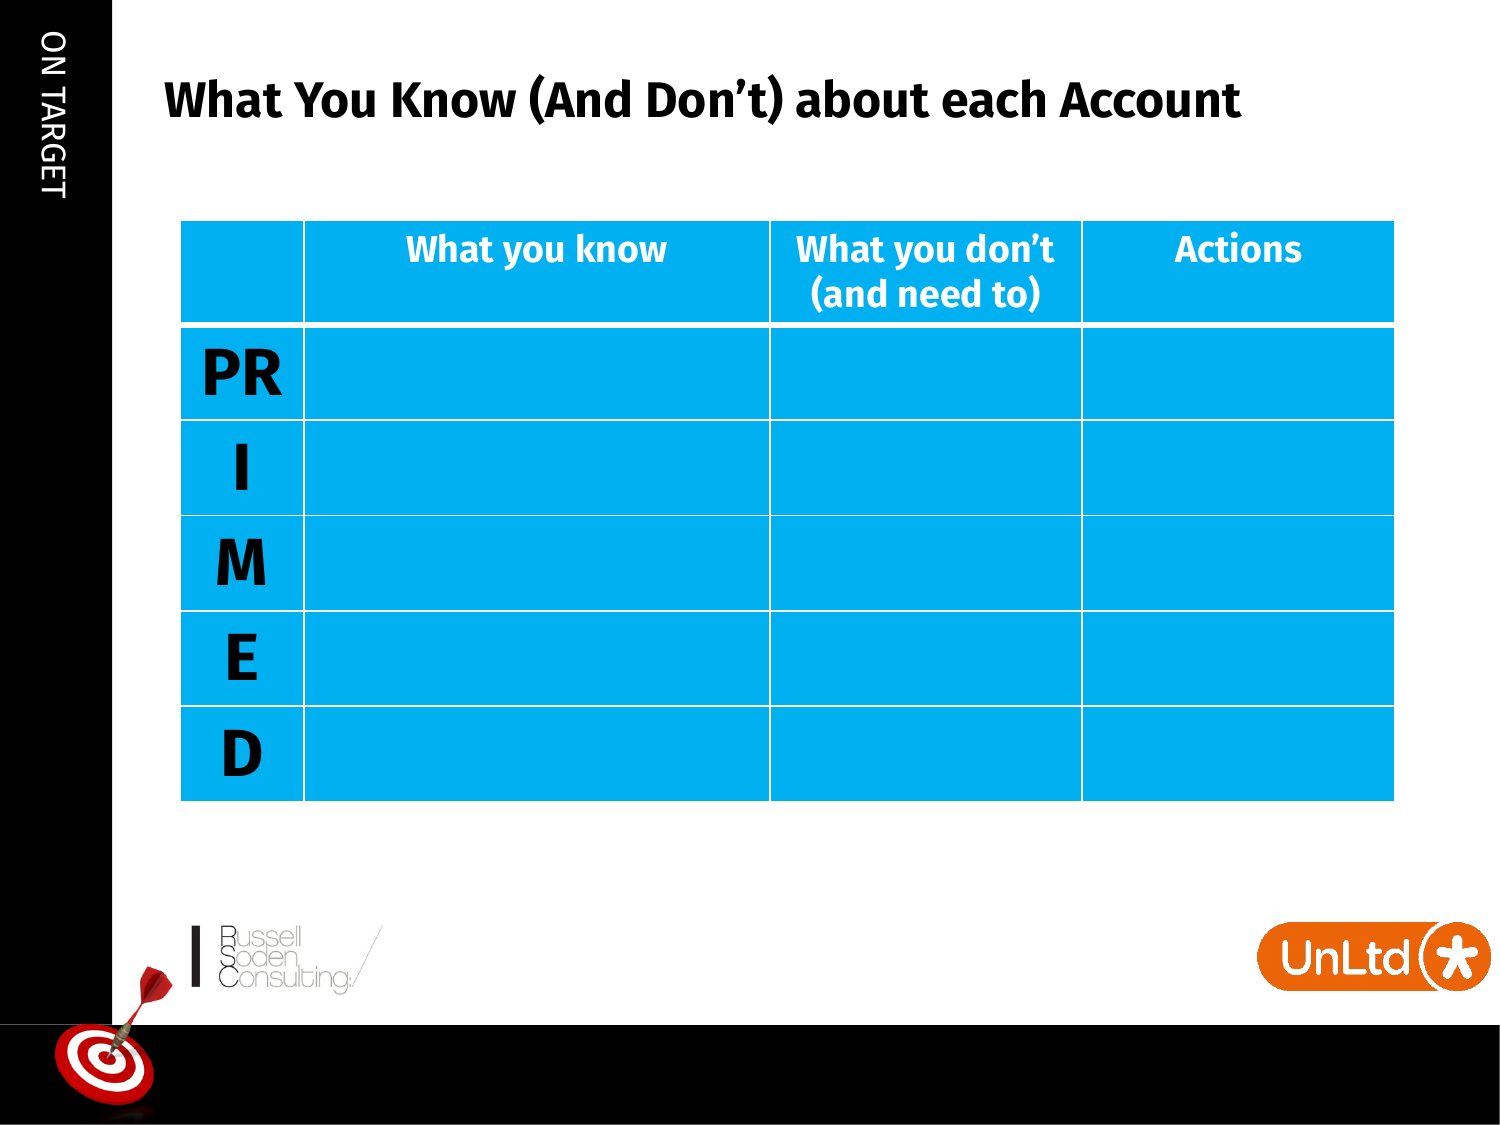

What You Know (And Don’t) about each Account
|  | What you know | What you don’t (and need to) | Actions |
| --- | --- | --- | --- |
| PR |  |  |  |
| I |  |  |  |
| M |  |  |  |
| E |  |  |  |
| D |  |  |  |